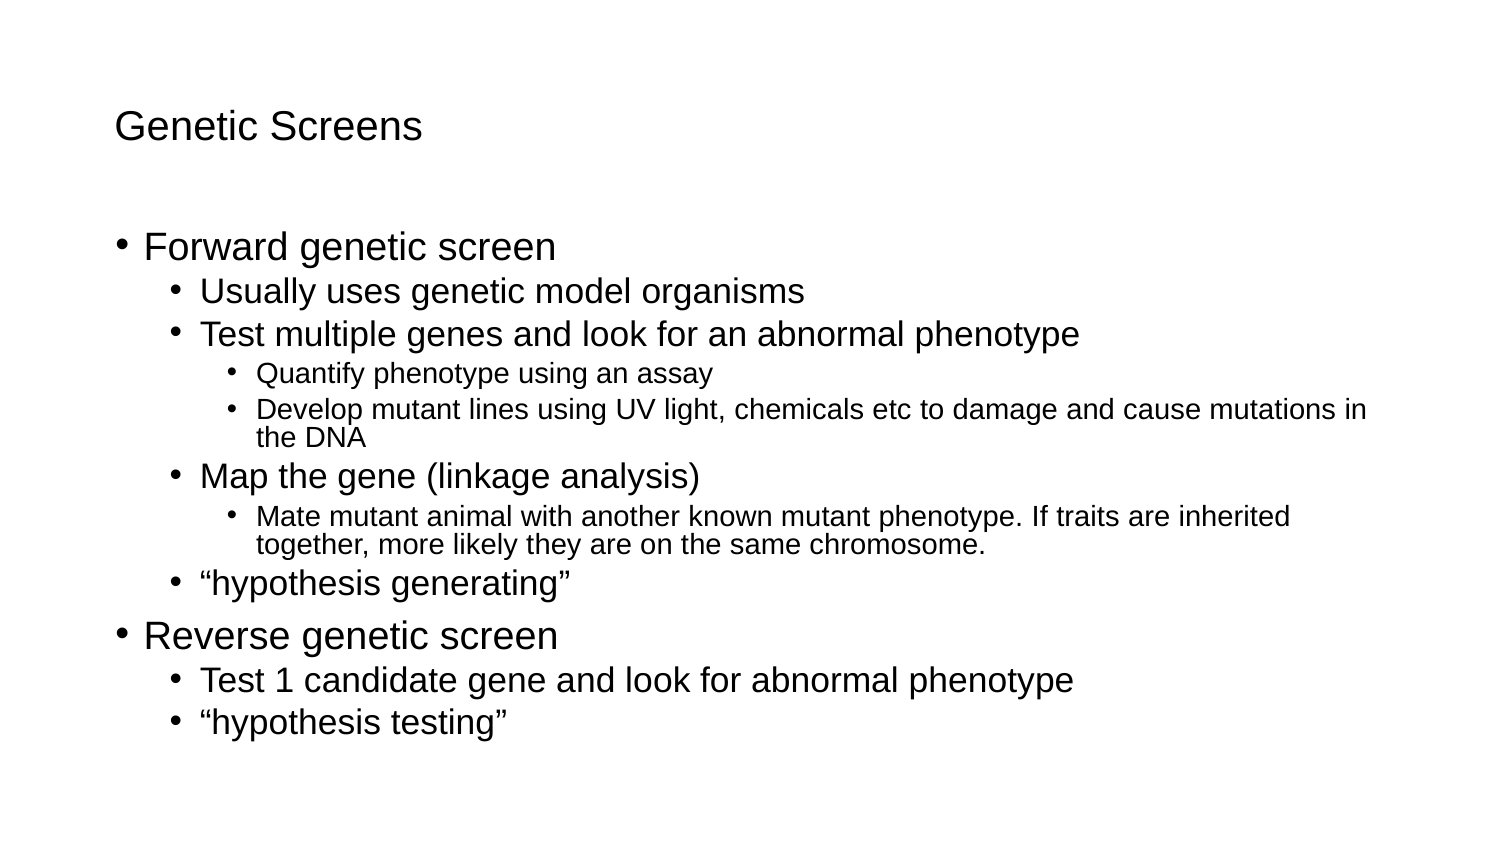

# Genetic Screens
Forward genetic screen
Usually uses genetic model organisms
Test multiple genes and look for an abnormal phenotype
Quantify phenotype using an assay
Develop mutant lines using UV light, chemicals etc to damage and cause mutations in the DNA
Map the gene (linkage analysis)
Mate mutant animal with another known mutant phenotype. If traits are inherited together, more likely they are on the same chromosome.
“hypothesis generating”
Reverse genetic screen
Test 1 candidate gene and look for abnormal phenotype
“hypothesis testing”